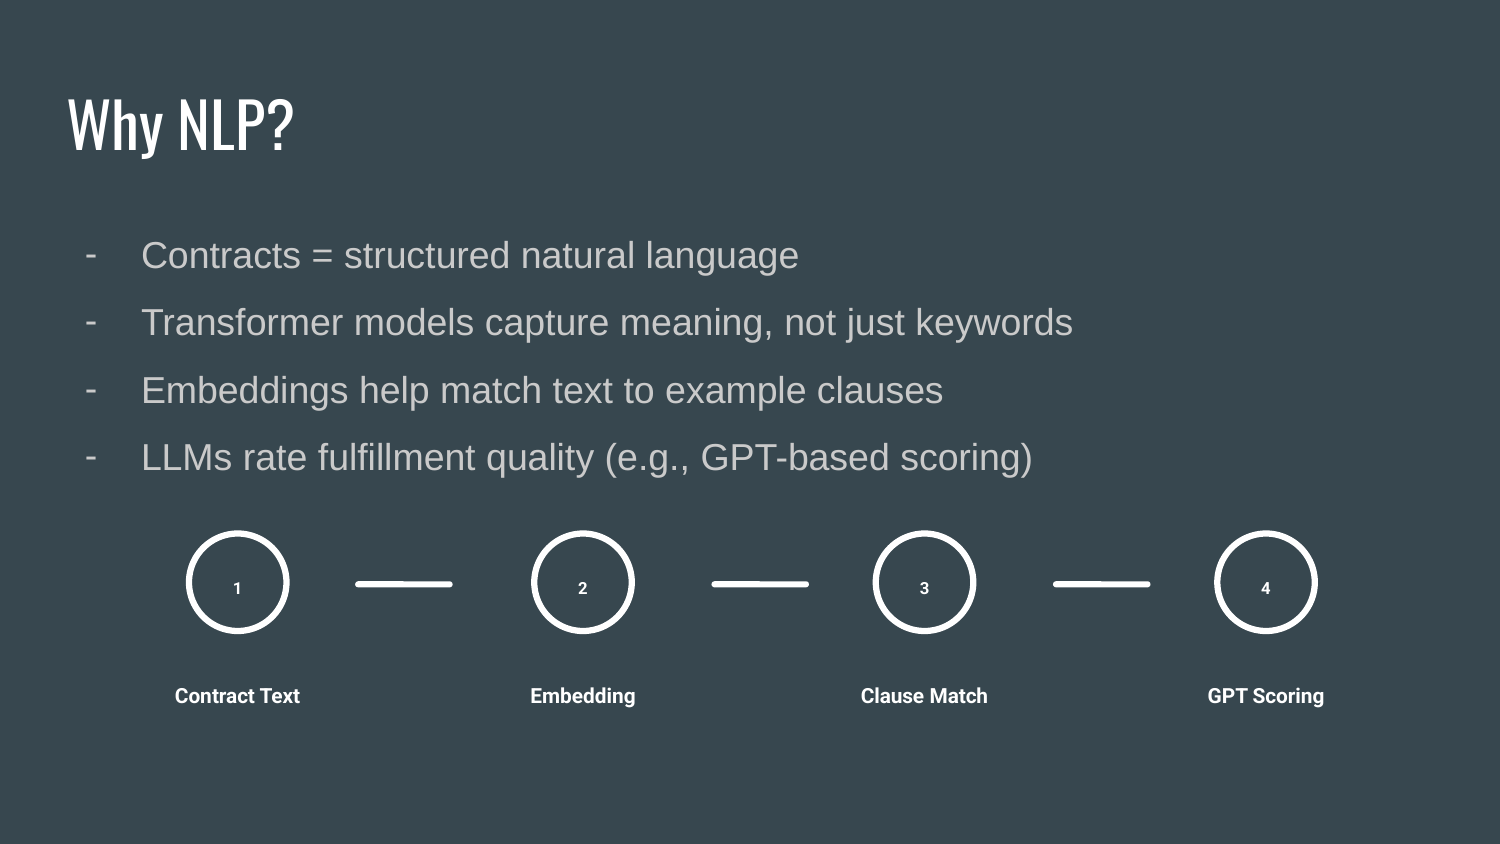

# Why NLP?
Contracts = structured natural language
Transformer models capture meaning, not just keywords
Embeddings help match text to example clauses
LLMs rate fulfillment quality (e.g., GPT-based scoring)

1
Contract Text

2
Embedding

3
Clause Match

4
GPT Scoring